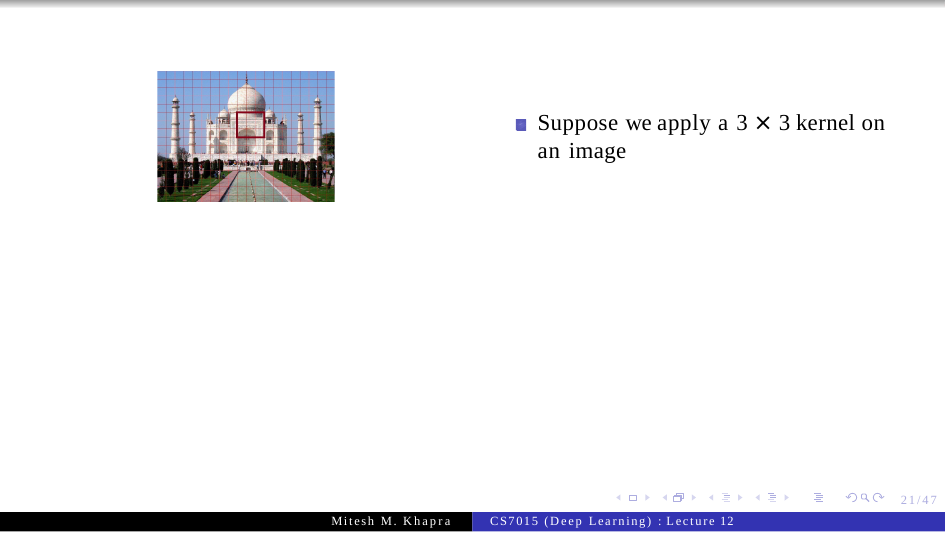

Suppose we apply a 3 × 3 kernel on  an image

21/47

Mitesh M. Khapra
CS7015 (Deep Learning) : Lecture 12